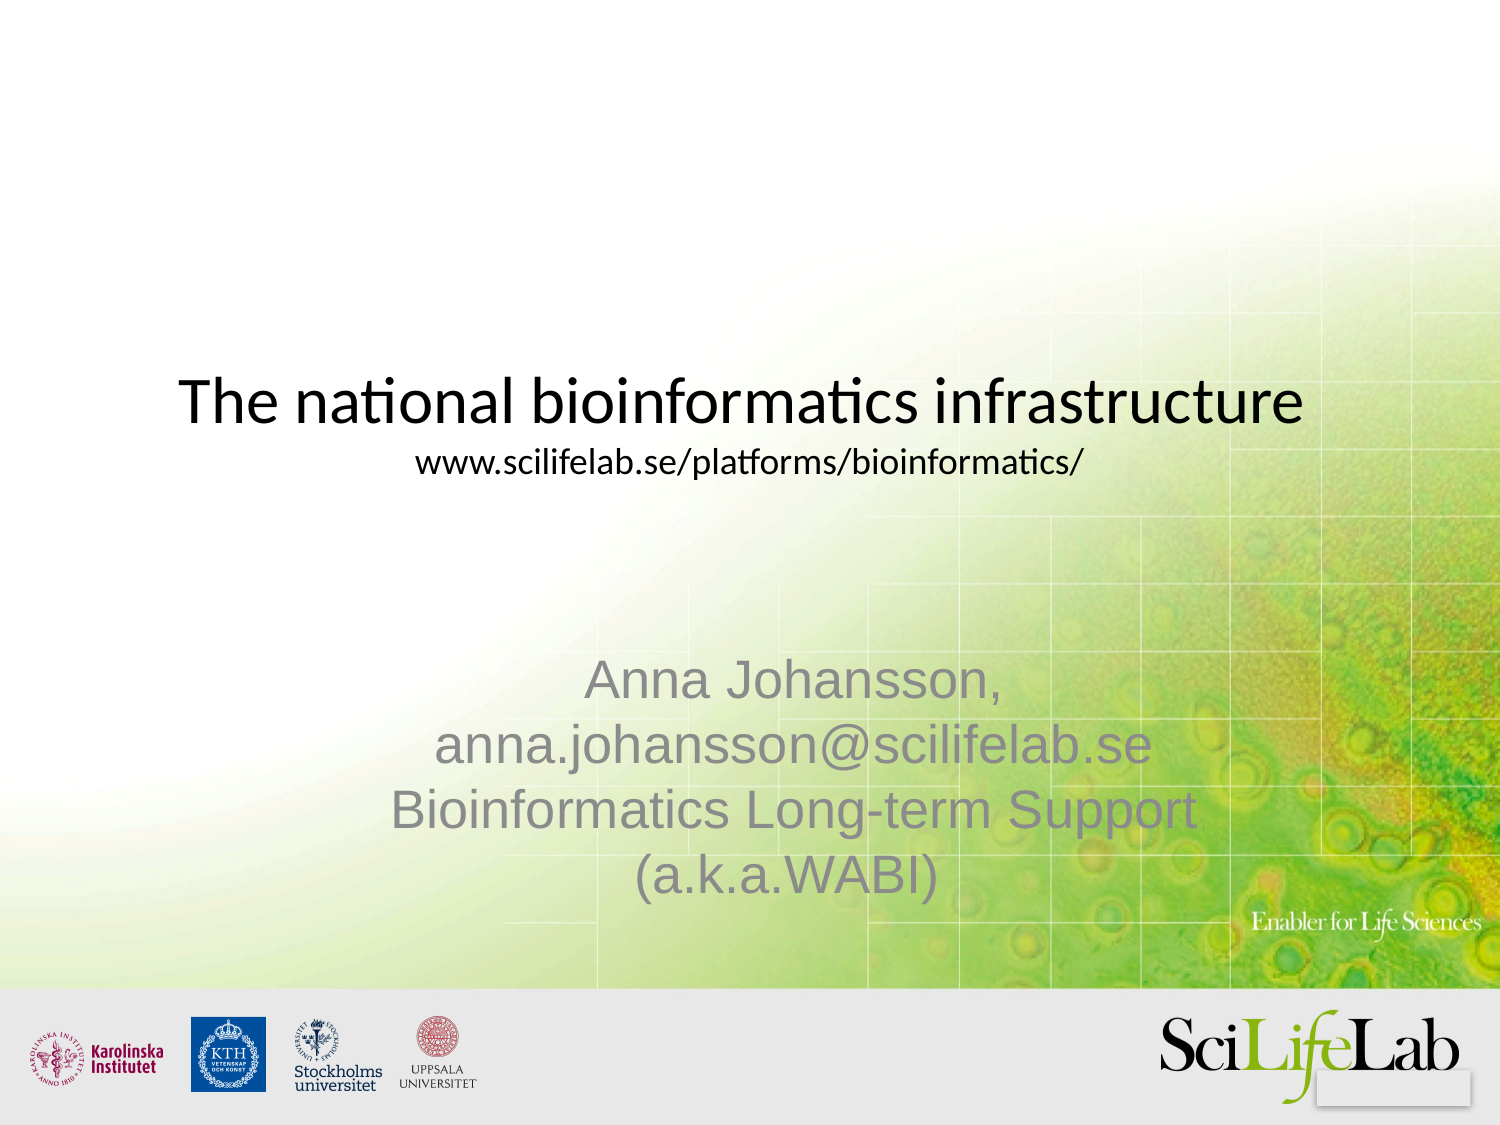

# The national bioinformatics infrastructure www.scilifelab.se/platforms/bioinformatics/
Anna Johansson, anna.johansson@scilifelab.se
Bioinformatics Long-term Support (a.k.a.WABI)